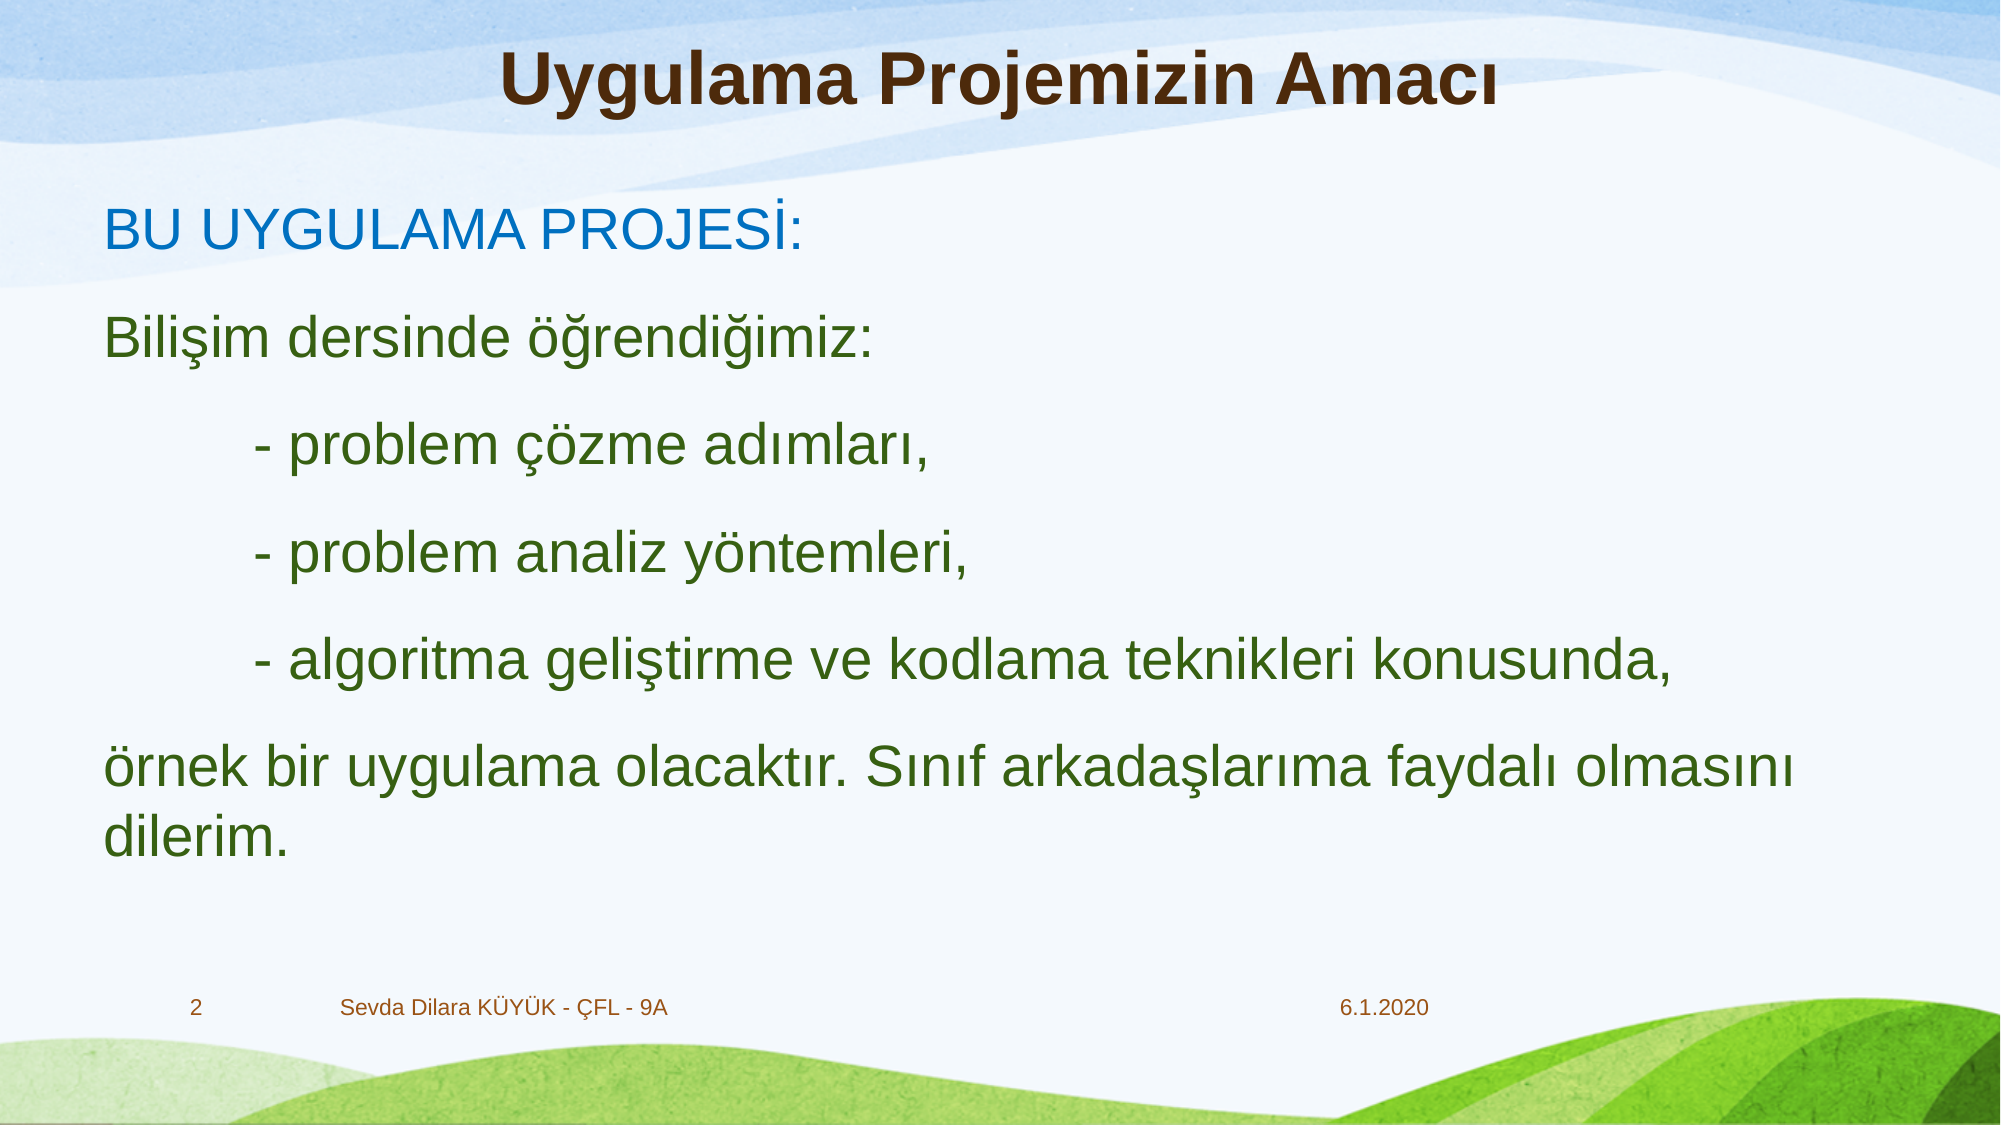

# Uygulama Projemizin Amacı
BU UYGULAMA PROJESİ:
Bilişim dersinde öğrendiğimiz:
	- problem çözme adımları,
	- problem analiz yöntemleri,
	- algoritma geliştirme ve kodlama teknikleri konusunda,
örnek bir uygulama olacaktır. Sınıf arkadaşlarıma faydalı olmasını dilerim.
2
Sevda Dilara KÜYÜK - ÇFL - 9A
6.1.2020